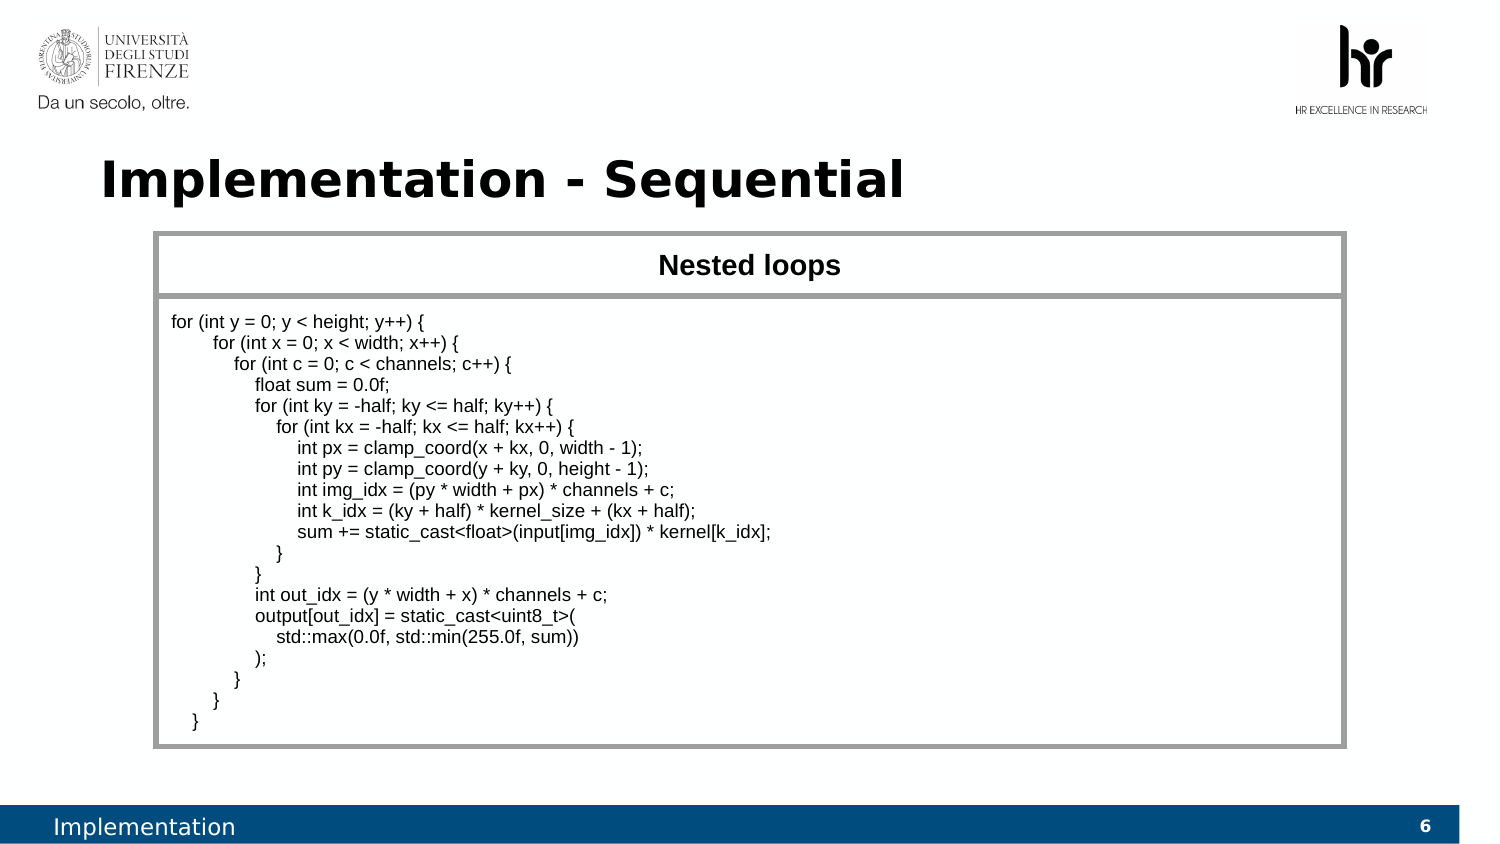

# Implementation - Sequential
| Nested loops |
| --- |
| for (int y = 0; y < height; y++) { for (int x = 0; x < width; x++) { for (int c = 0; c < channels; c++) { float sum = 0.0f; for (int ky = -half; ky <= half; ky++) { for (int kx = -half; kx <= half; kx++) { int px = clamp\_coord(x + kx, 0, width - 1); int py = clamp\_coord(y + ky, 0, height - 1); int img\_idx = (py \* width + px) \* channels + c; int k\_idx = (ky + half) \* kernel\_size + (kx + half); sum += static\_cast<float>(input[img\_idx]) \* kernel[k\_idx]; } } int out\_idx = (y \* width + x) \* channels + c; output[out\_idx] = static\_cast<uint8\_t>( std::max(0.0f, std::min(255.0f, sum)) ); } } } |
Implementation